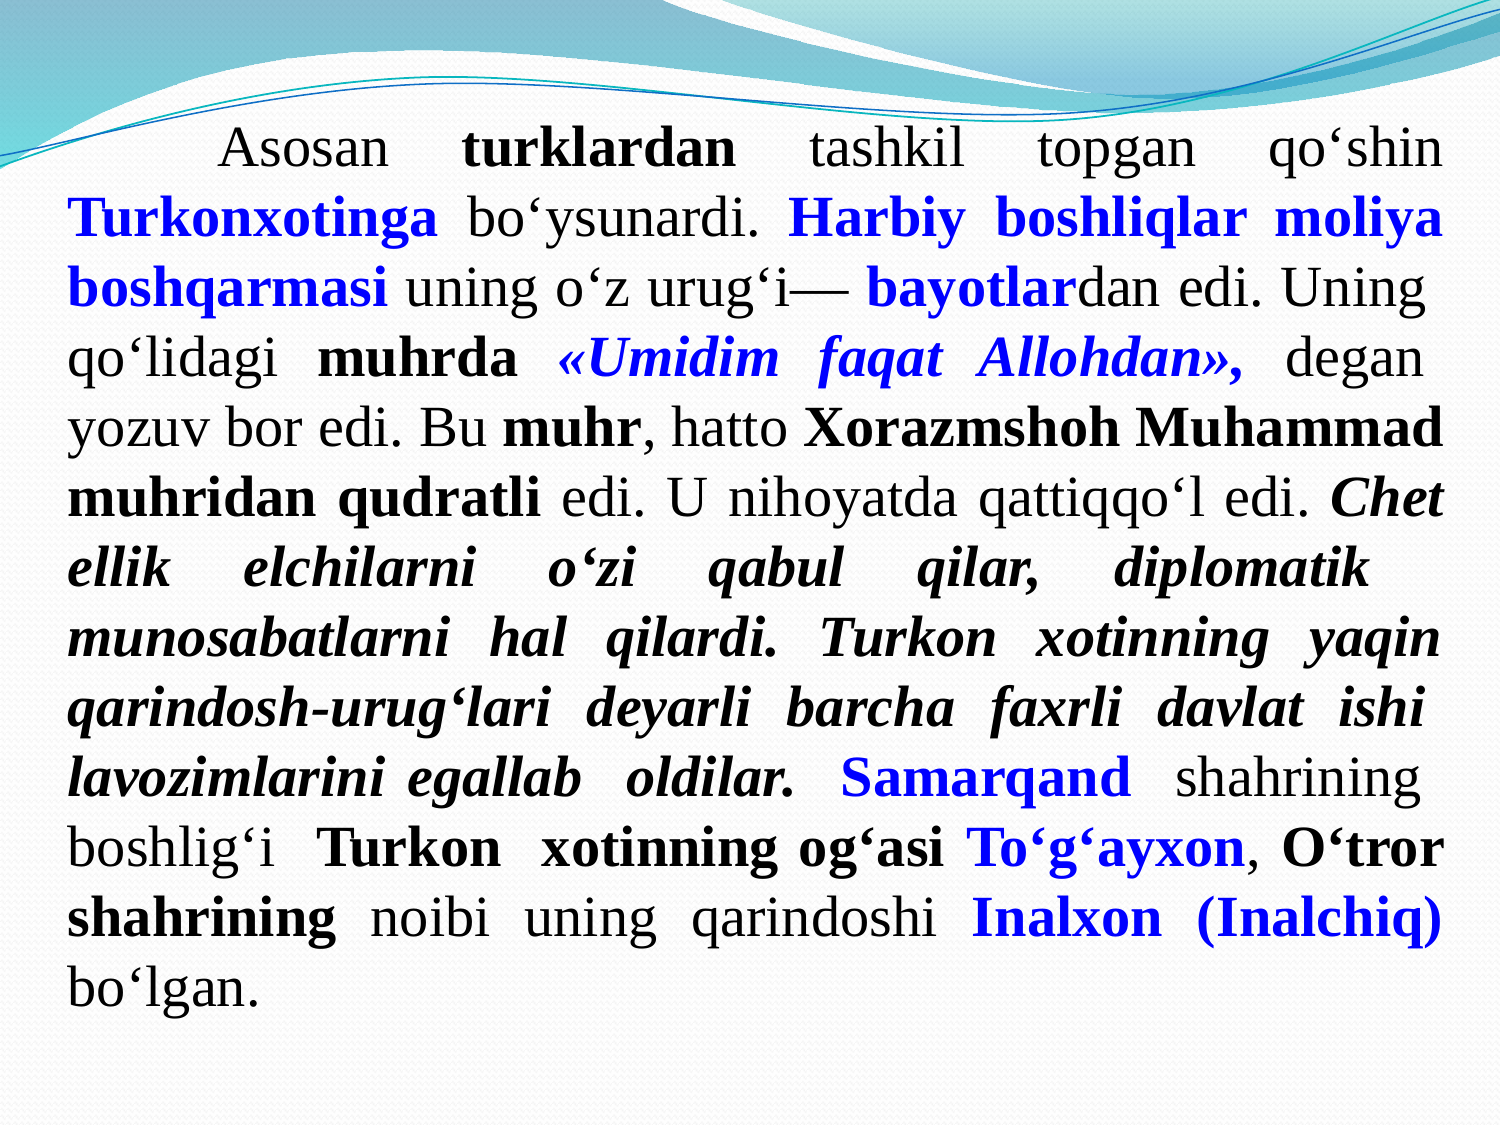

Asosan turklardan tashkil topgan qo‘shin Turkonxotinga bo‘ysunardi. Harbiy boshliqlar moliya boshqarmasi uning o‘z urug‘i— bayotlardan edi. Uning  qo‘lidagi  muhrda  «Umidim  faqat  Allohdan»,  dеgan  yozuv bor edi. Bu muhr, hatto Xorazmshoh Muhammad muhridan qudratli edi. U nihoyatda qattiqqo‘l edi. Chеt ellik elchilarni o‘zi qabul qilar, diplomatik  munosabatlarni  hal  qilardi.  Turkon  xotinning  yaqin qarindosh-urug‘lari  dеyarli  barcha  faxrli  davlat  ishi  lavozimlarini egallab  oldilar.  Samarqand  shahrining  boshlig‘i  Turkon  xotinning og‘asi To‘g‘ayxon, O‘tror shahrining noibi uning qarindoshi Inalxon (Inalchiq) bo‘lgan.